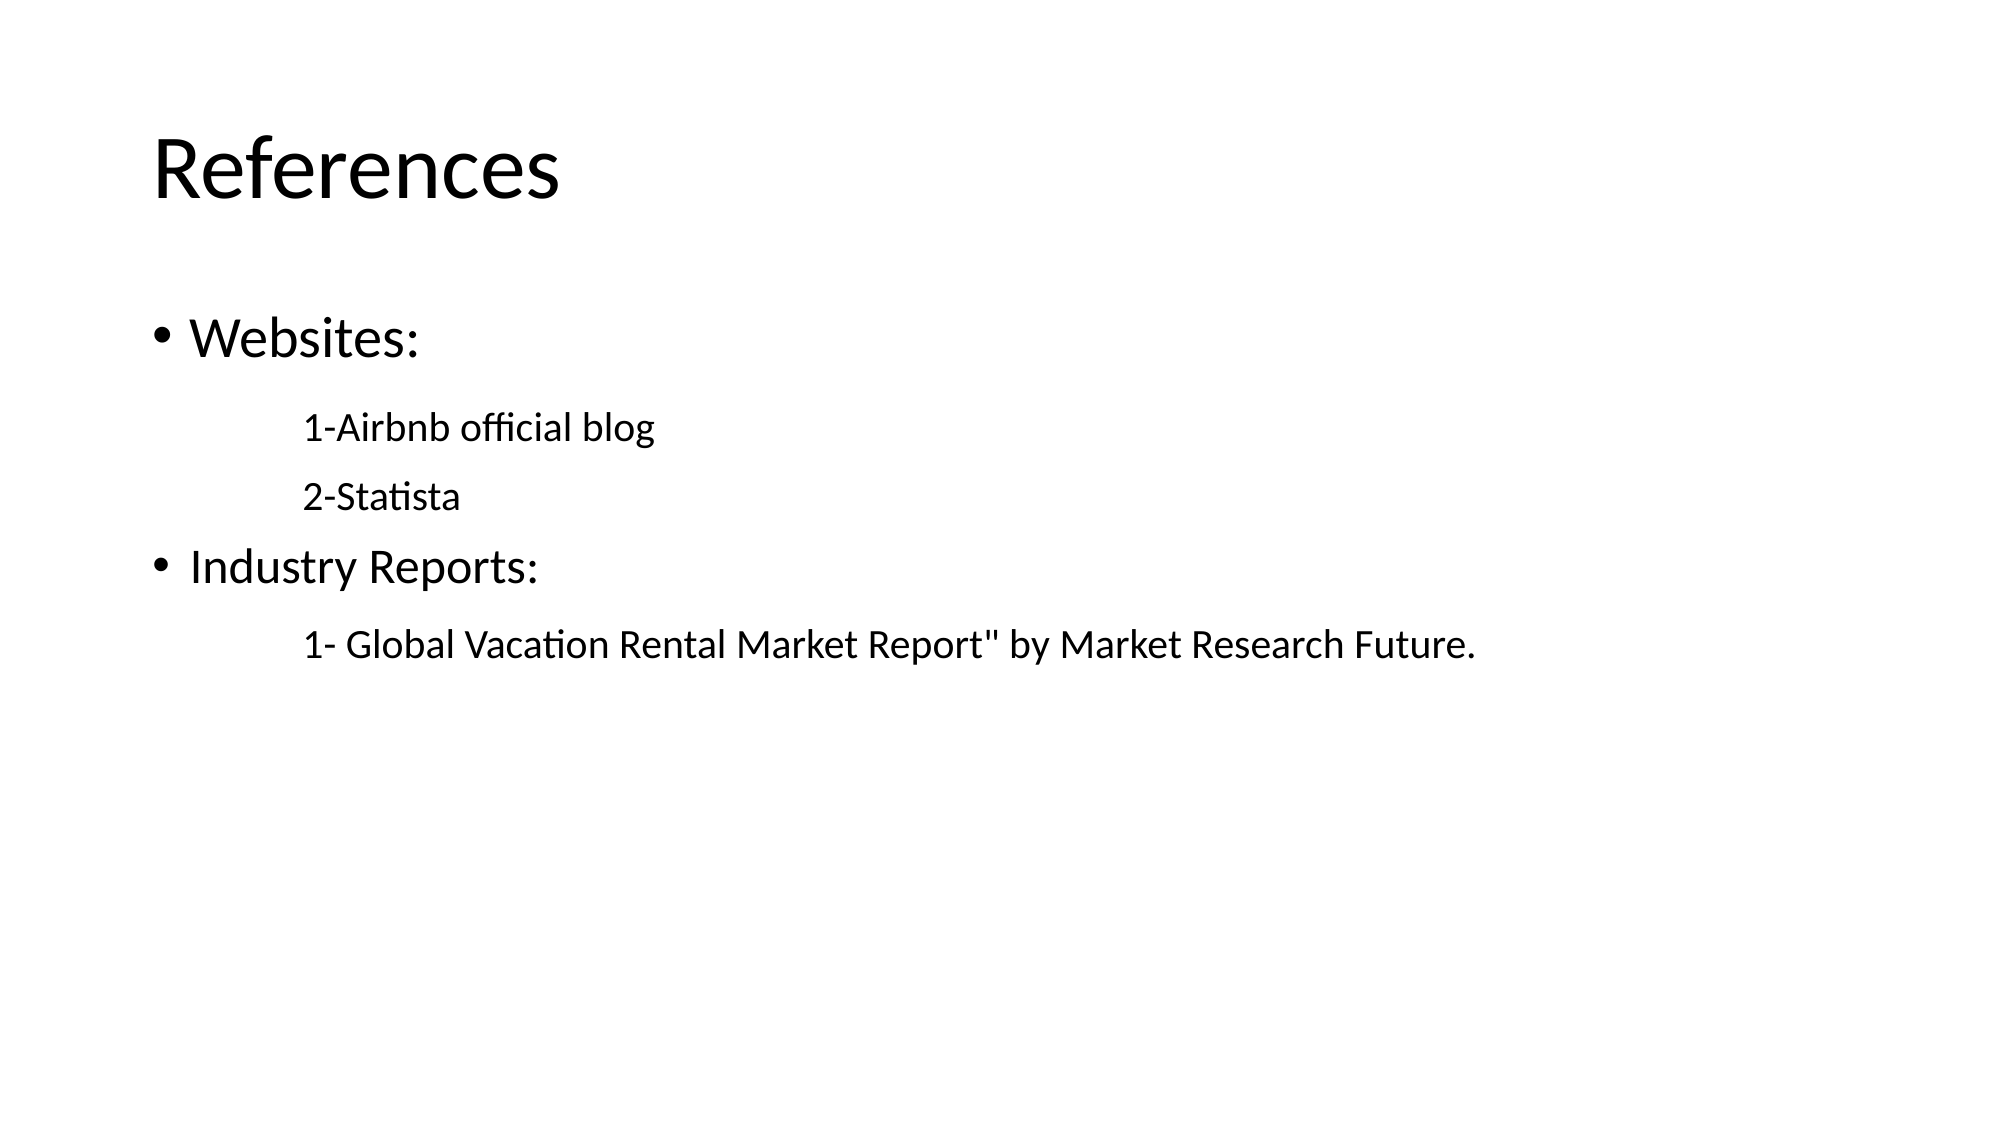

# References
Websites:
	1-Airbnb official blog
	2-Statista
Industry Reports:
	1- Global Vacation Rental Market Report" by Market Research Future.